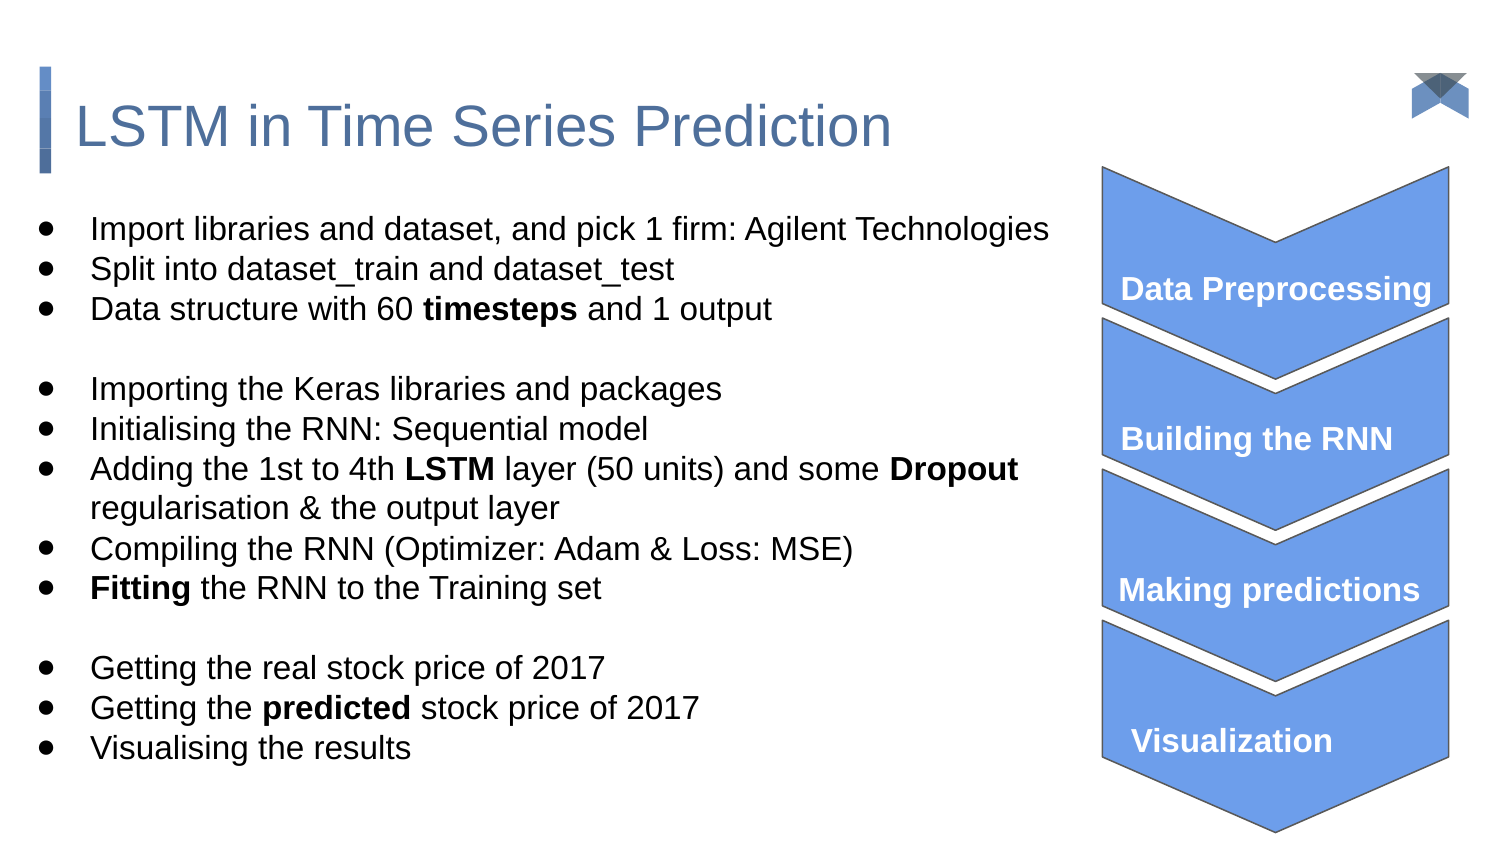

# LSTM in Time Series Prediction

Import libraries and dataset, and pick 1 firm: Agilent Technologies
Split into dataset_train and dataset_test
Data structure with 60 timesteps and 1 output

Importing the Keras libraries and packages
Initialising the RNN: Sequential model
Adding the 1st to 4th LSTM layer (50 units) and some Dropout regularisation & the output layer
Compiling the RNN (Optimizer: Adam & Loss: MSE)
Fitting the RNN to the Training set

Getting the real stock price of 2017
Getting the predicted stock price of 2017
Visualising the results

Data Preprocessing
Building the RNN

Making predictions

Visualization